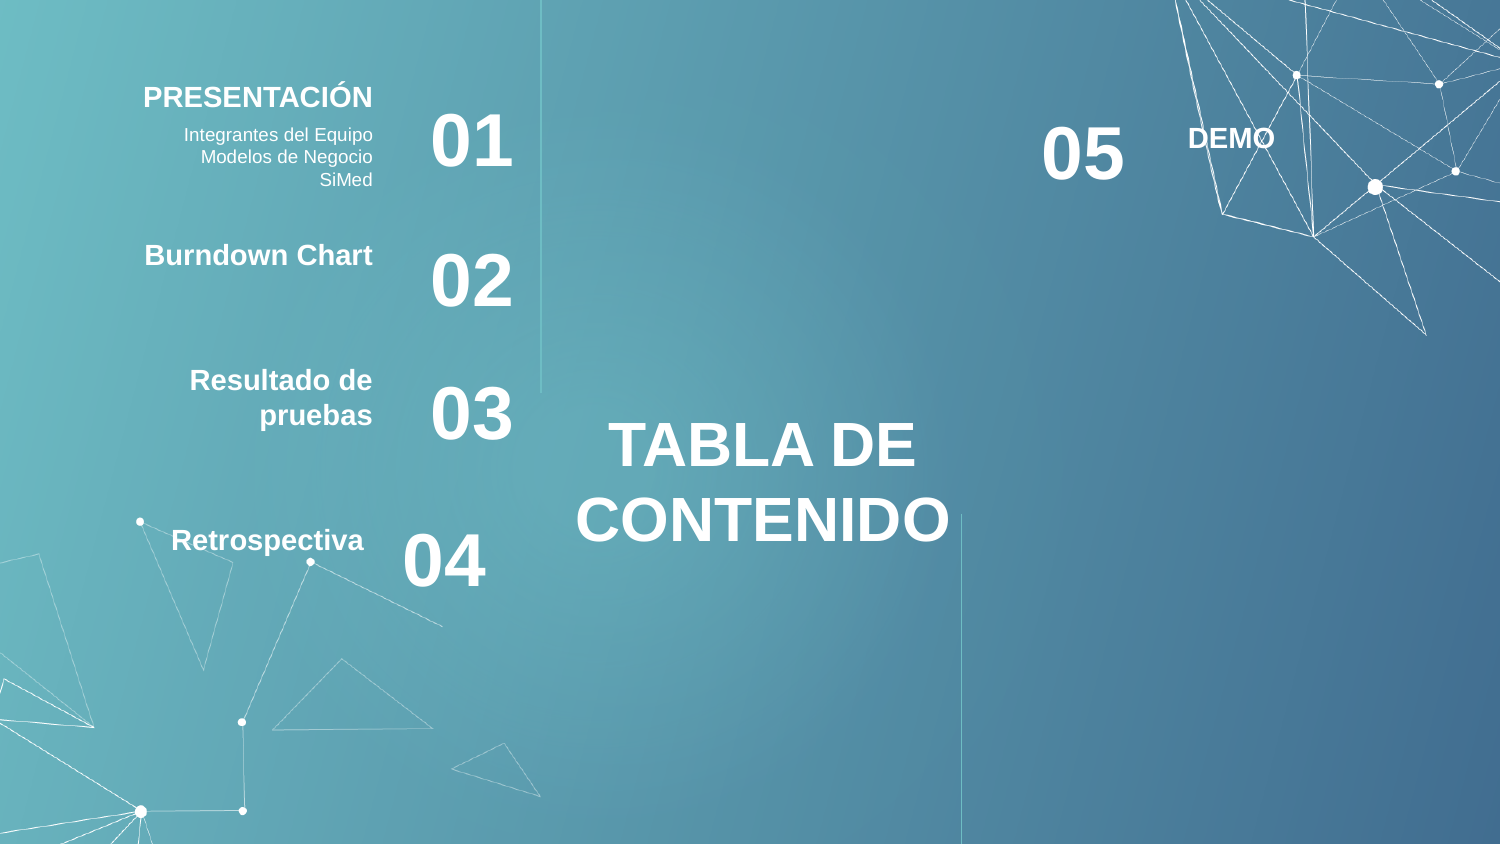

PRESENTACIÓN
DEMO
01
05
Integrantes del Equipo
Modelos de Negocio
 SiMed
Burndown Chart
02
Resultado de pruebas
03
# TABLA DE CONTENIDO
Retrospectiva
04